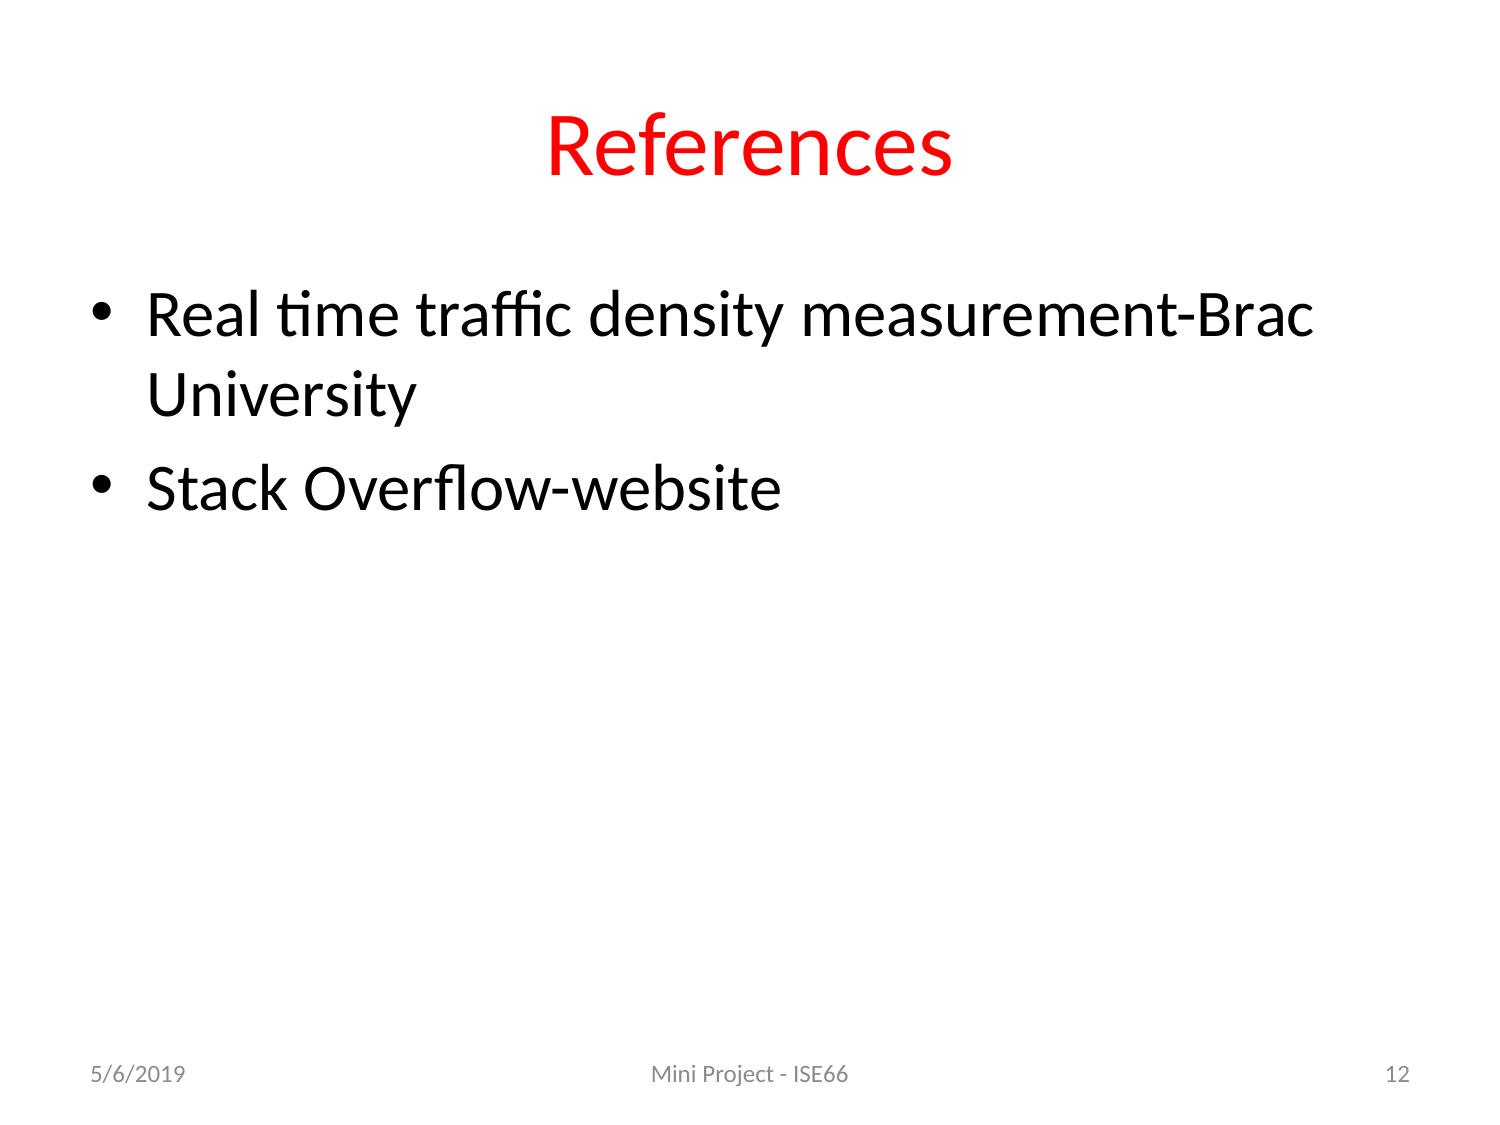

# References
Real time traffic density measurement-Brac University
Stack Overflow-website
5/6/2019
Mini Project - ISE66
12